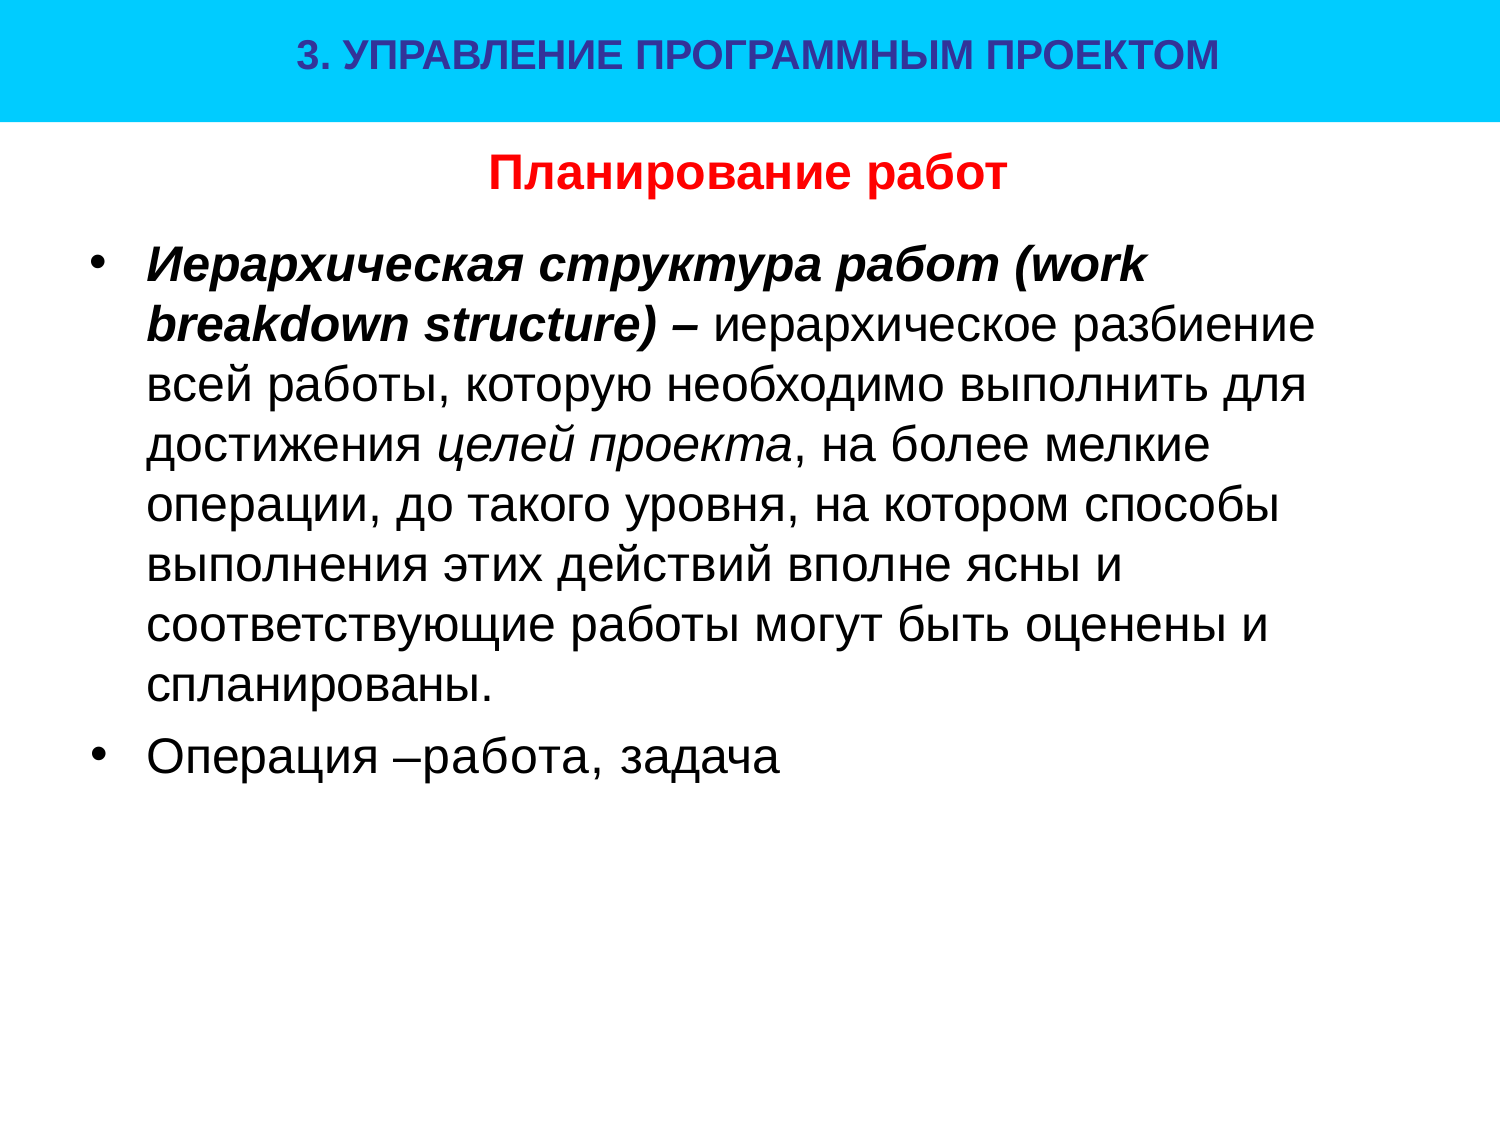

3. УПРАВЛЕНИЕ ПРОГРАММНЫМ ПРОЕКТОМ
# Планирование работ
Иерархическая структура работ (work breakdown structure) – иерархическое разбиение всей работы, которую необходимо выполнить для достижения целей проекта, на более мелкие операции, до такого уровня, на котором способы выполнения этих действий вполне ясны и соответствующие работы могут быть оценены и спланированы.
Операция –работа, задача